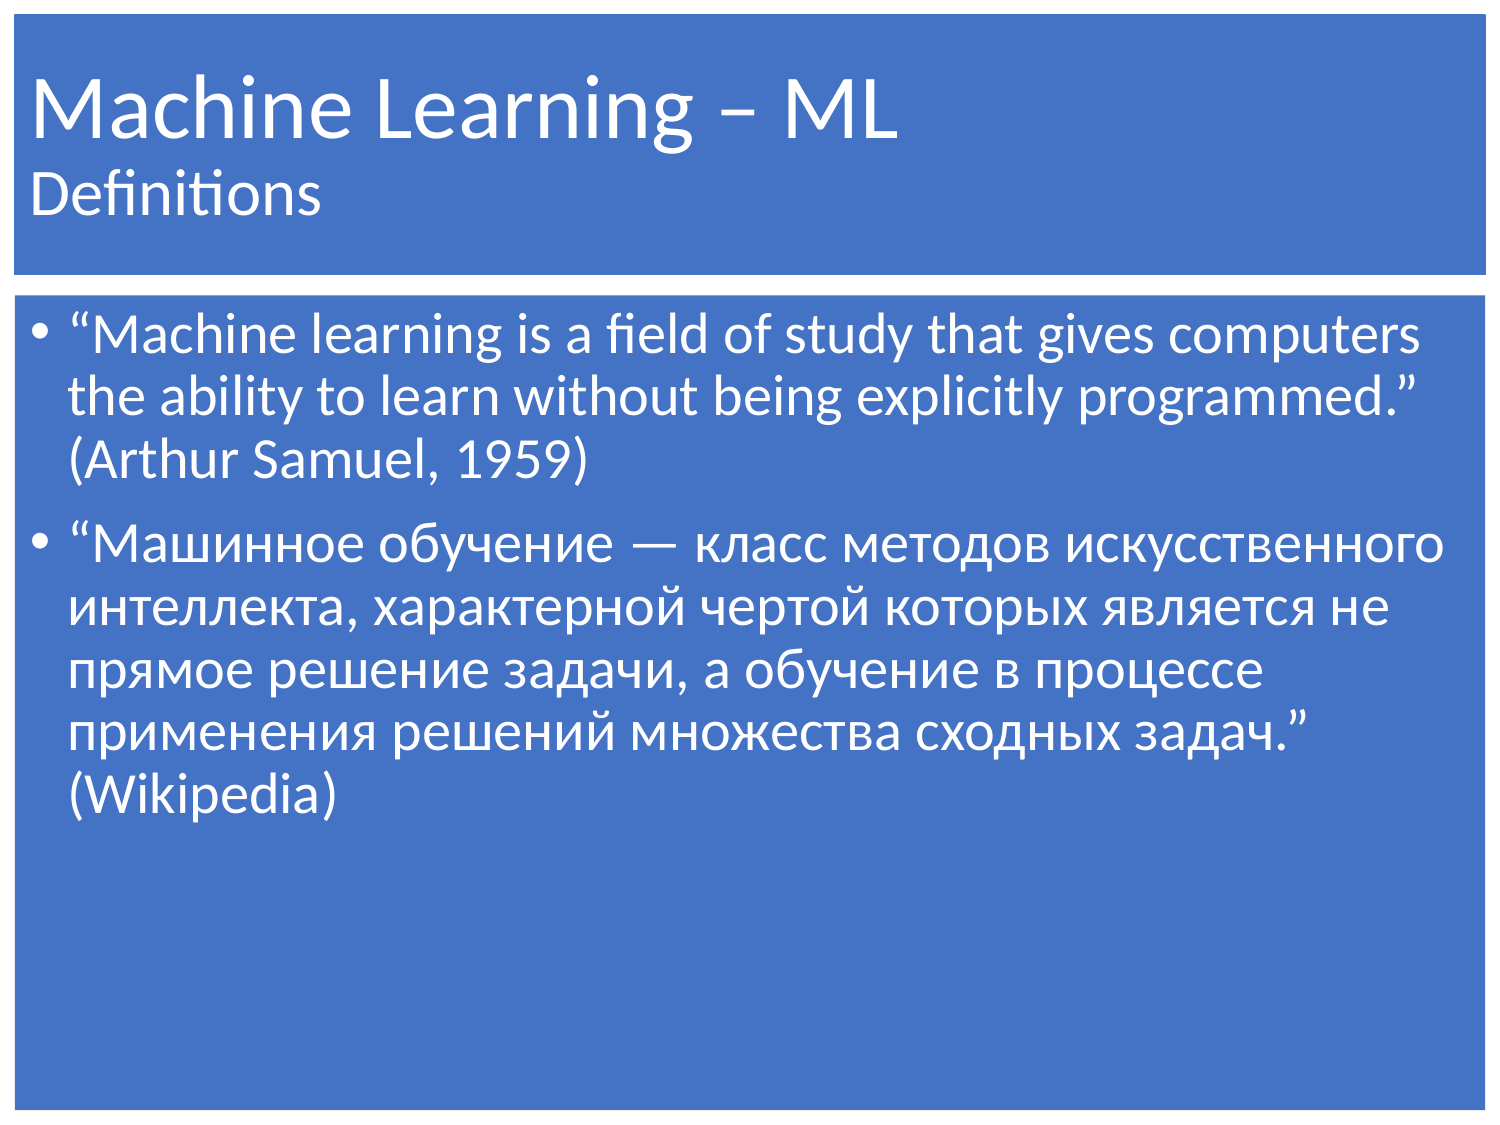

# Machine Learning – ML Definitions
“Machine learning is a field of study that gives computers the ability to learn without being explicitly programmed.” (Arthur Samuel, 1959)
“Машинное обучение — класс методов искусственного интеллекта, характерной чертой которых является не прямое решение задачи, а обучение в процессе применения решений множества сходных задач.” (Wikipedia)